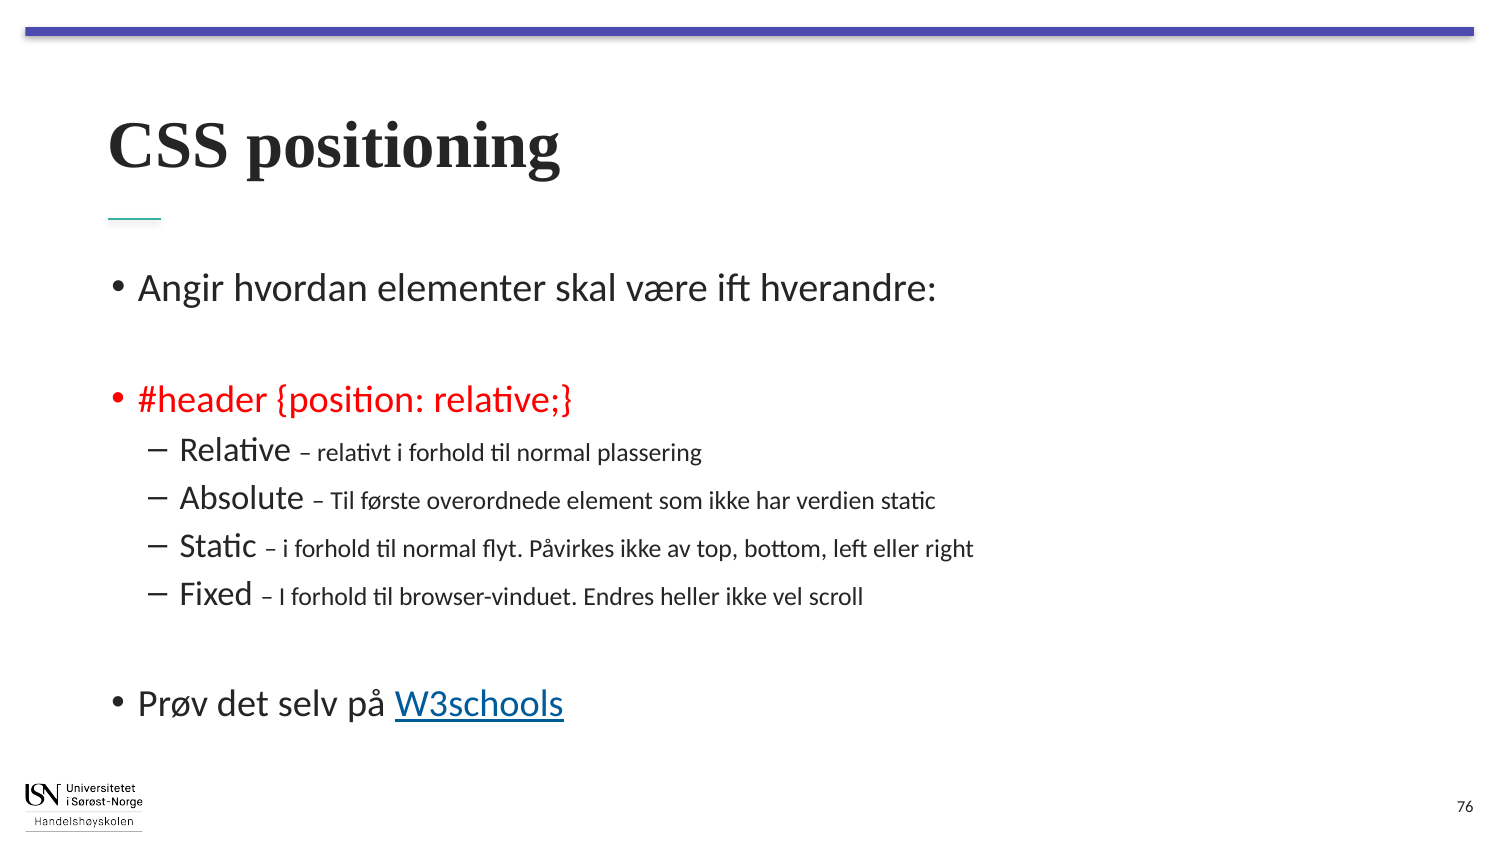

# CSS positioning
Angir hvordan elementer skal være ift hverandre:

#header {position: relative;}
Relative – relativt i forhold til normal plassering
Absolute – Til første overordnede element som ikke har verdien static
Static – i forhold til normal flyt. Påvirkes ikke av top, bottom, left eller right
Fixed – I forhold til browser-vinduet. Endres heller ikke vel scroll

Prøv det selv på W3schools
76